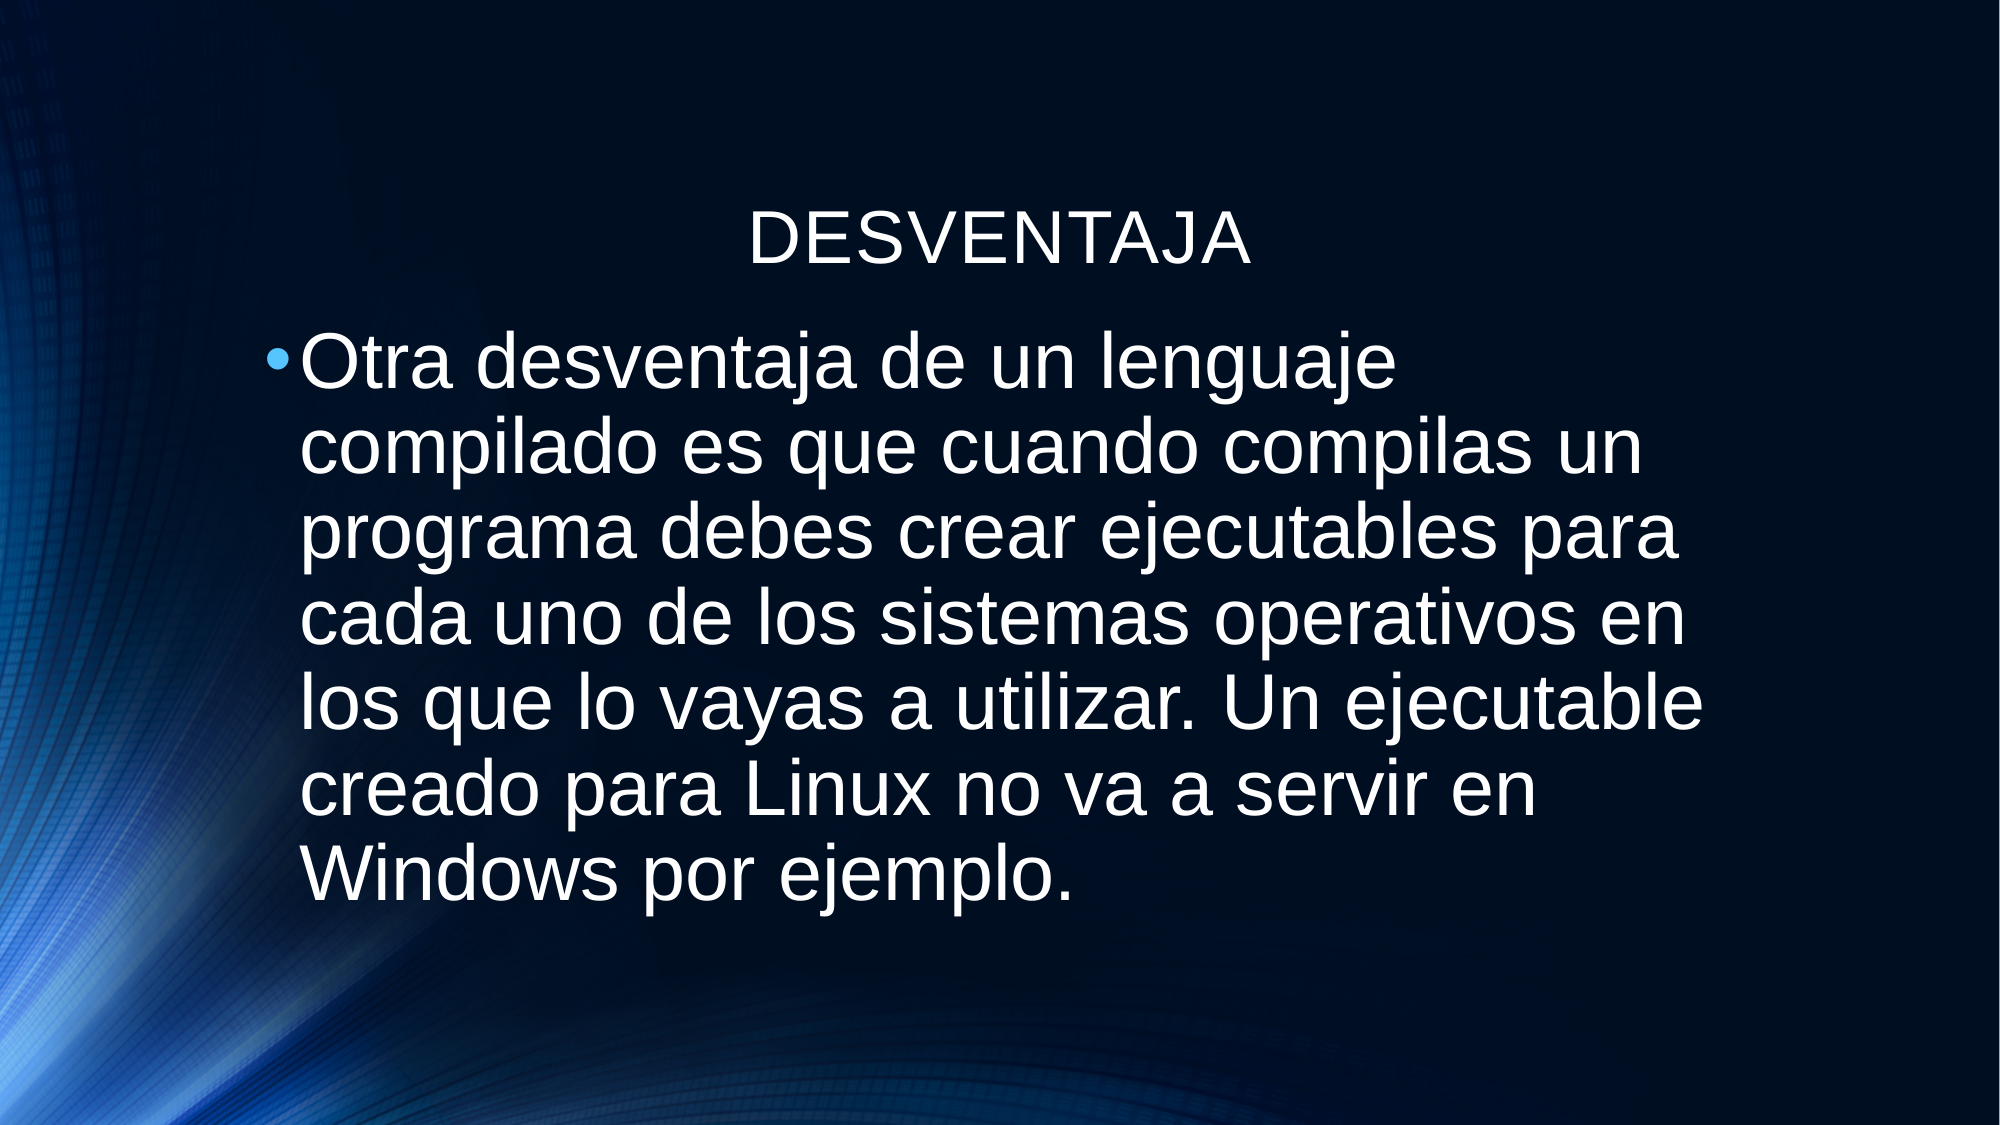

# DESVENTAJA
Otra desventaja de un lenguaje compilado es que cuando compilas un programa debes crear ejecutables para cada uno de los sistemas operativos en los que lo vayas a utilizar. Un ejecutable creado para Linux no va a servir en Windows por ejemplo.